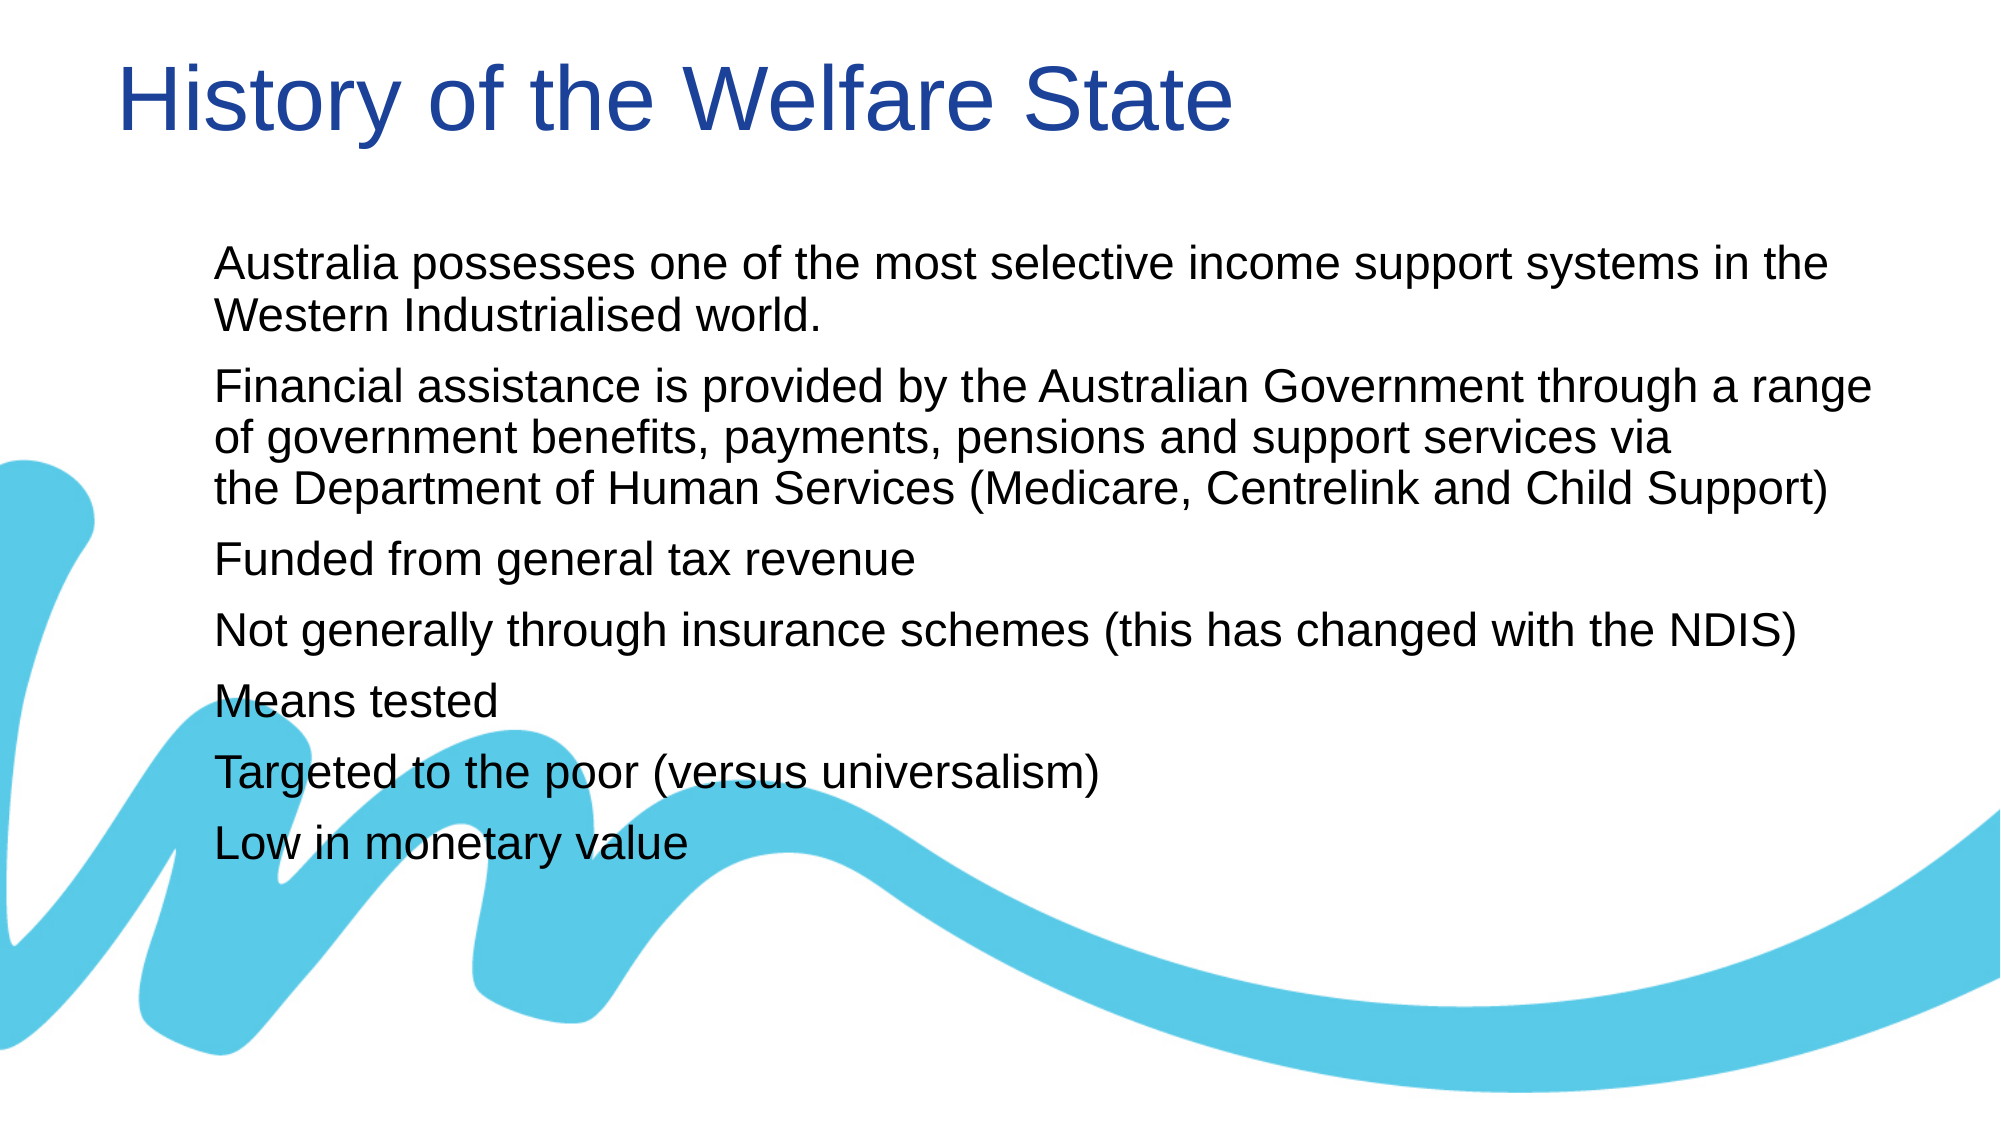

History of the Welfare State
Australia possesses one of the most selective income support systems in the Western Industrialised world.​
Financial assistance is provided by the Australian Government through a range of government benefits, payments, pensions and support services via the Department of Human Services (Medicare, Centrelink and Child Support) ​
Funded from general tax revenue​
Not generally through insurance schemes (this has changed with the NDIS) ​
Means tested ​
Targeted to the poor (versus universalism)​
Low in monetary value